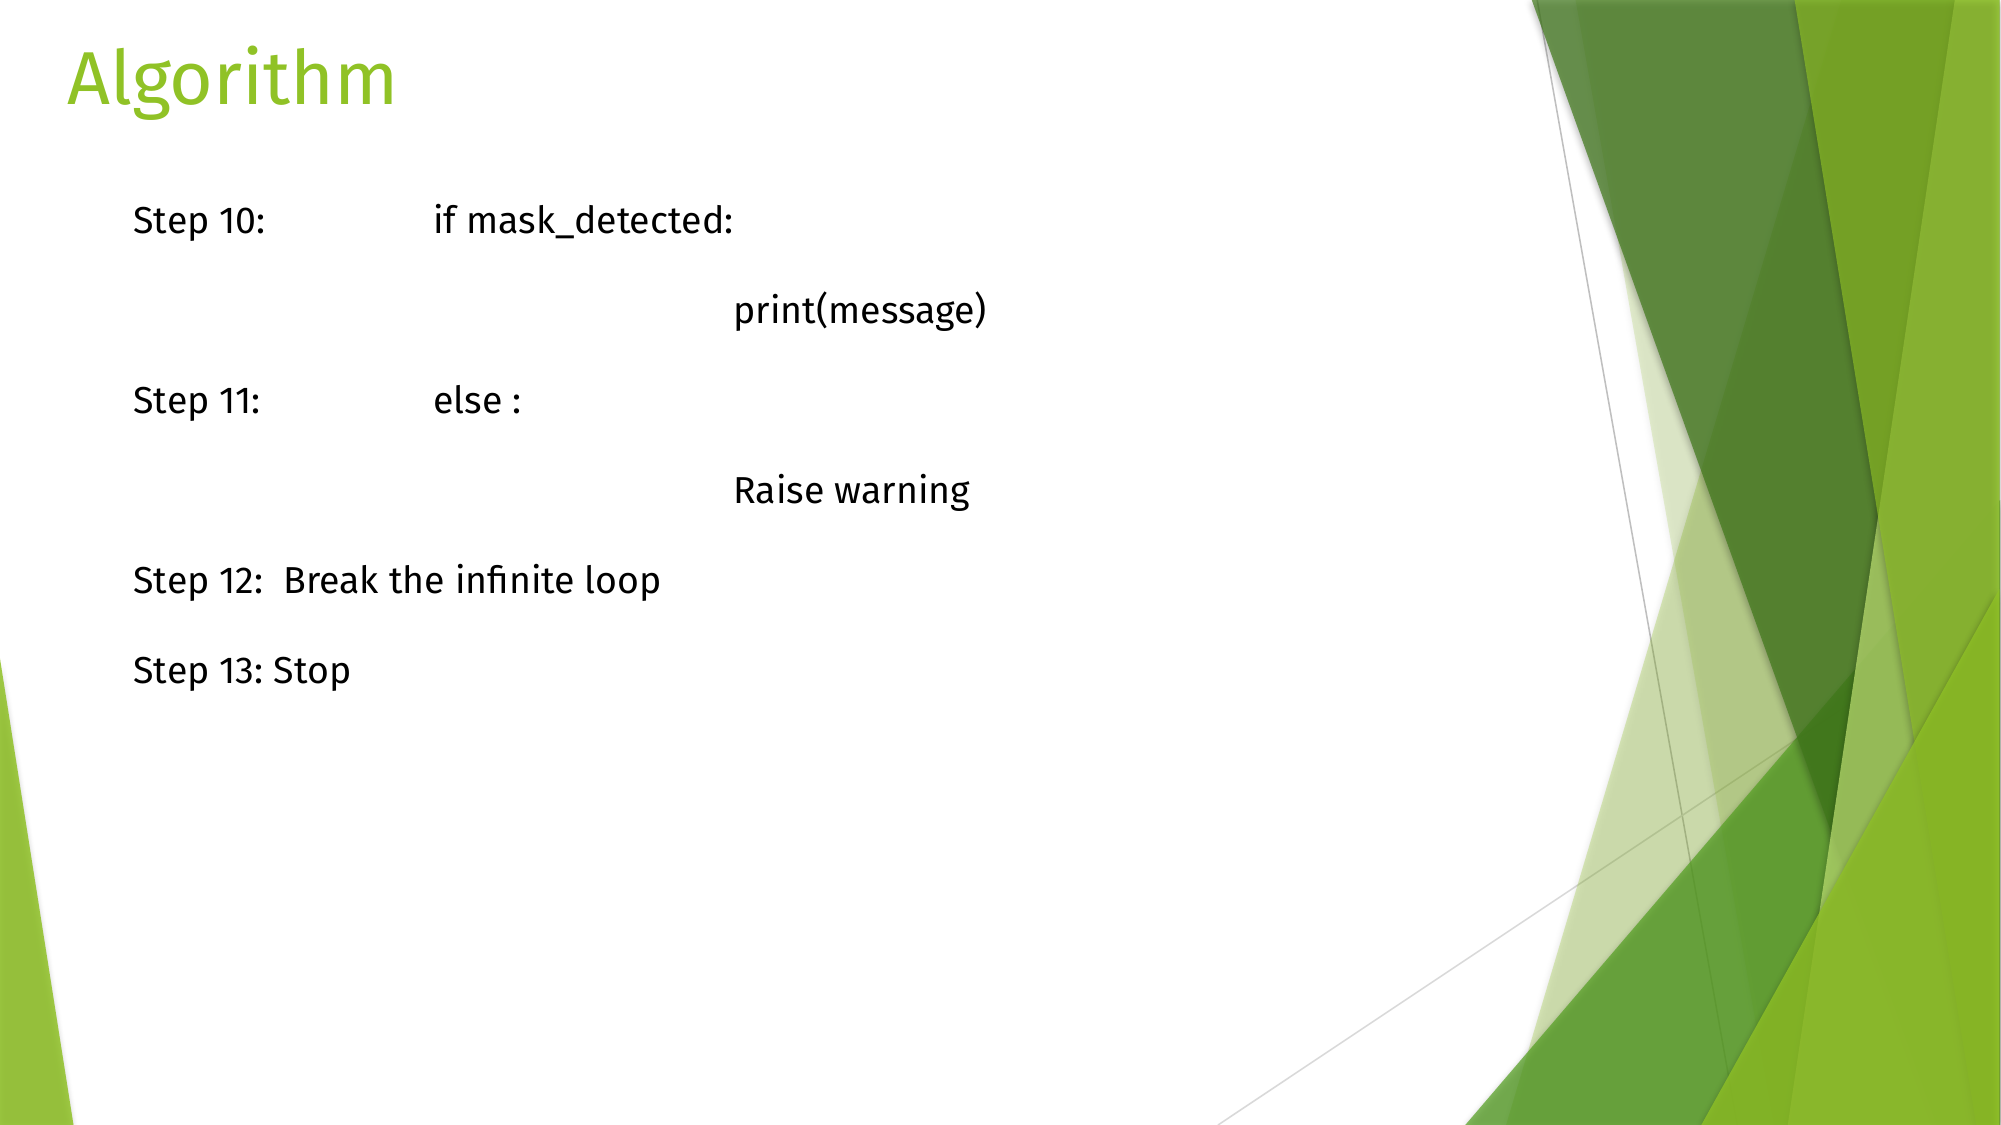

Algorithm
Step 10:		if mask_detected:

				print(message)

Step 11:		else :

				Raise warning

Step 12:	Break the infinite loop

Step 13: Stop